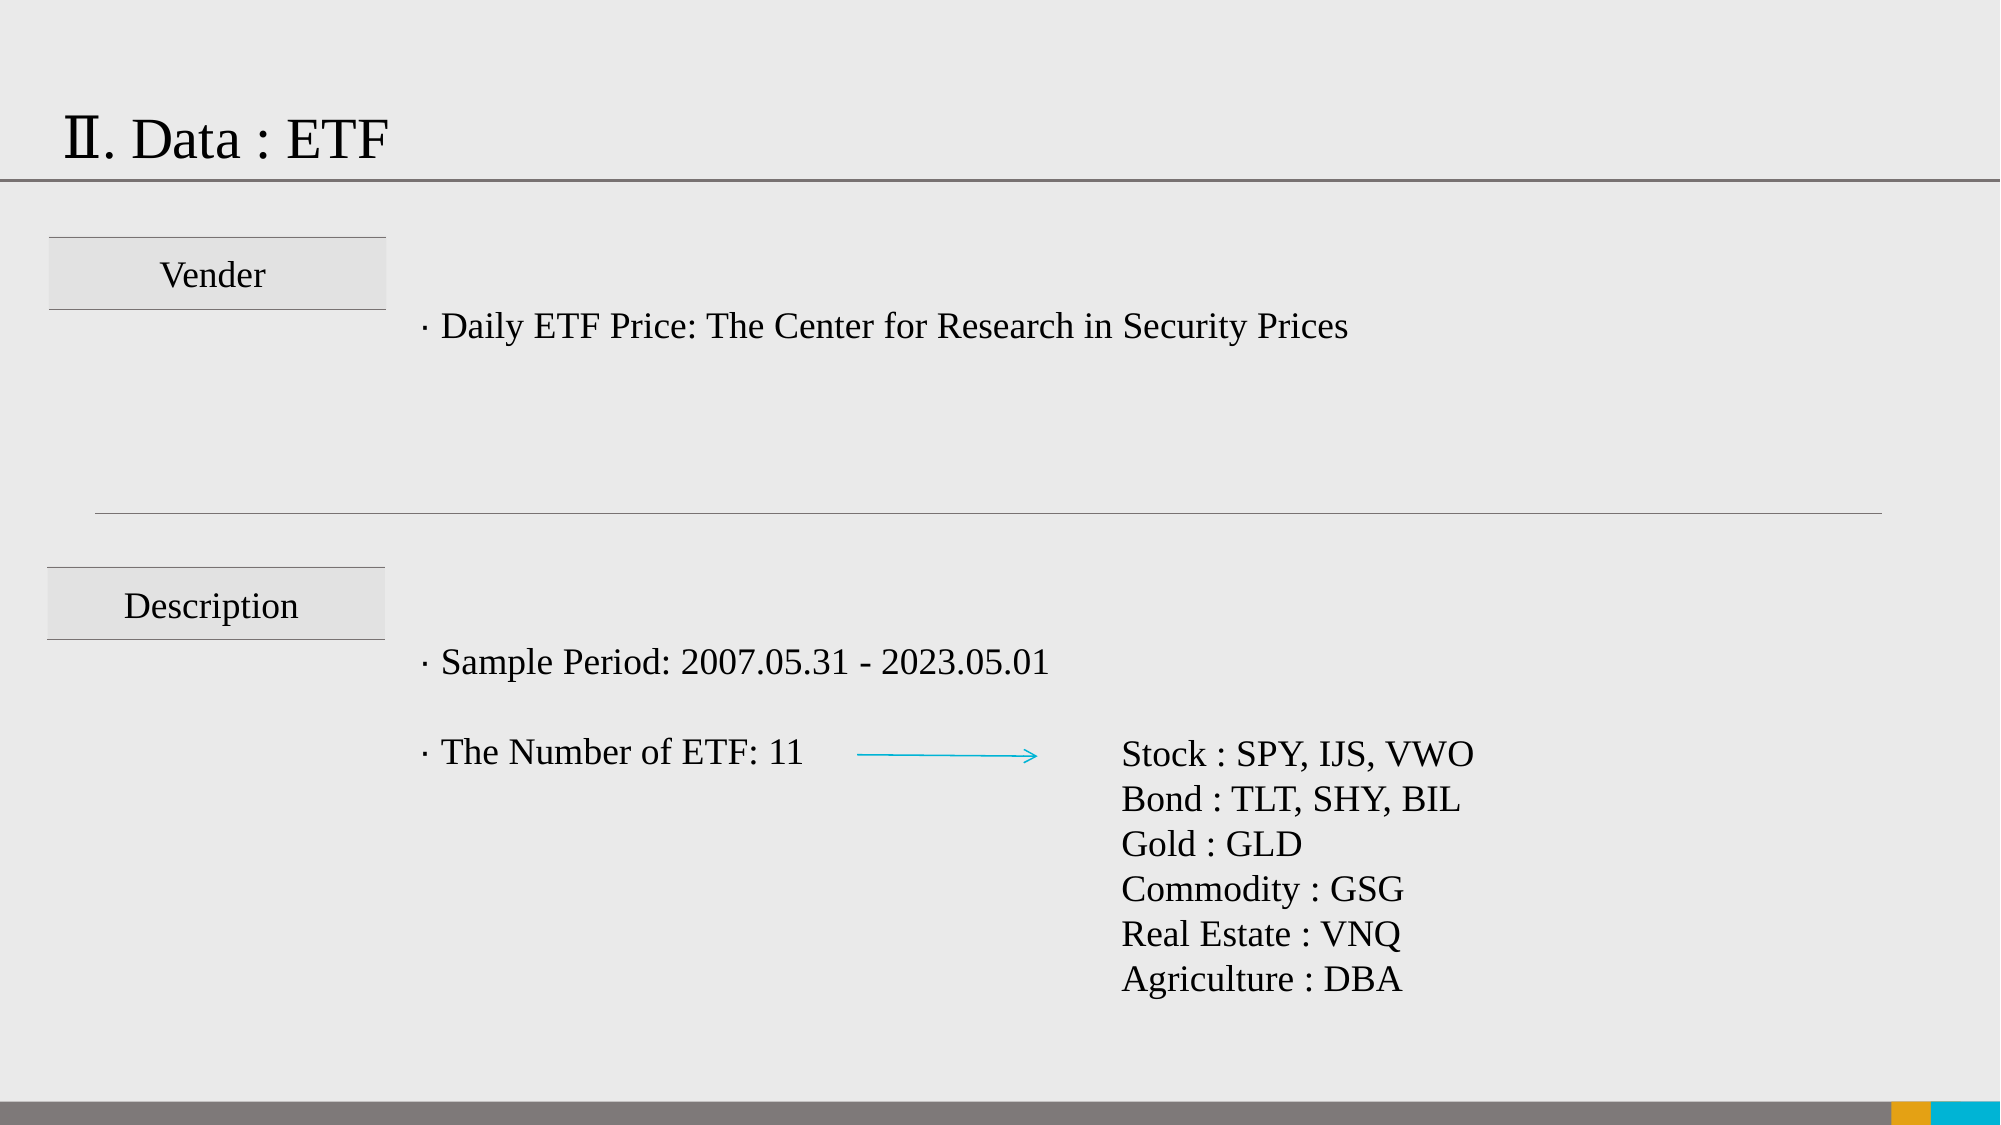

Ⅱ. Data : ETF

Vender
∙ Daily ETF Price: The Center for Research in Security Prices

Description
∙ Sample Period: 2007.05.31 - 2023.05.01

∙ The Number of ETF: 11
Stock : SPY, IJS, VWO
Bond : TLT, SHY, BIL
Gold : GLD
Commodity : GSG
Real Estate : VNQ
Agriculture : DBA